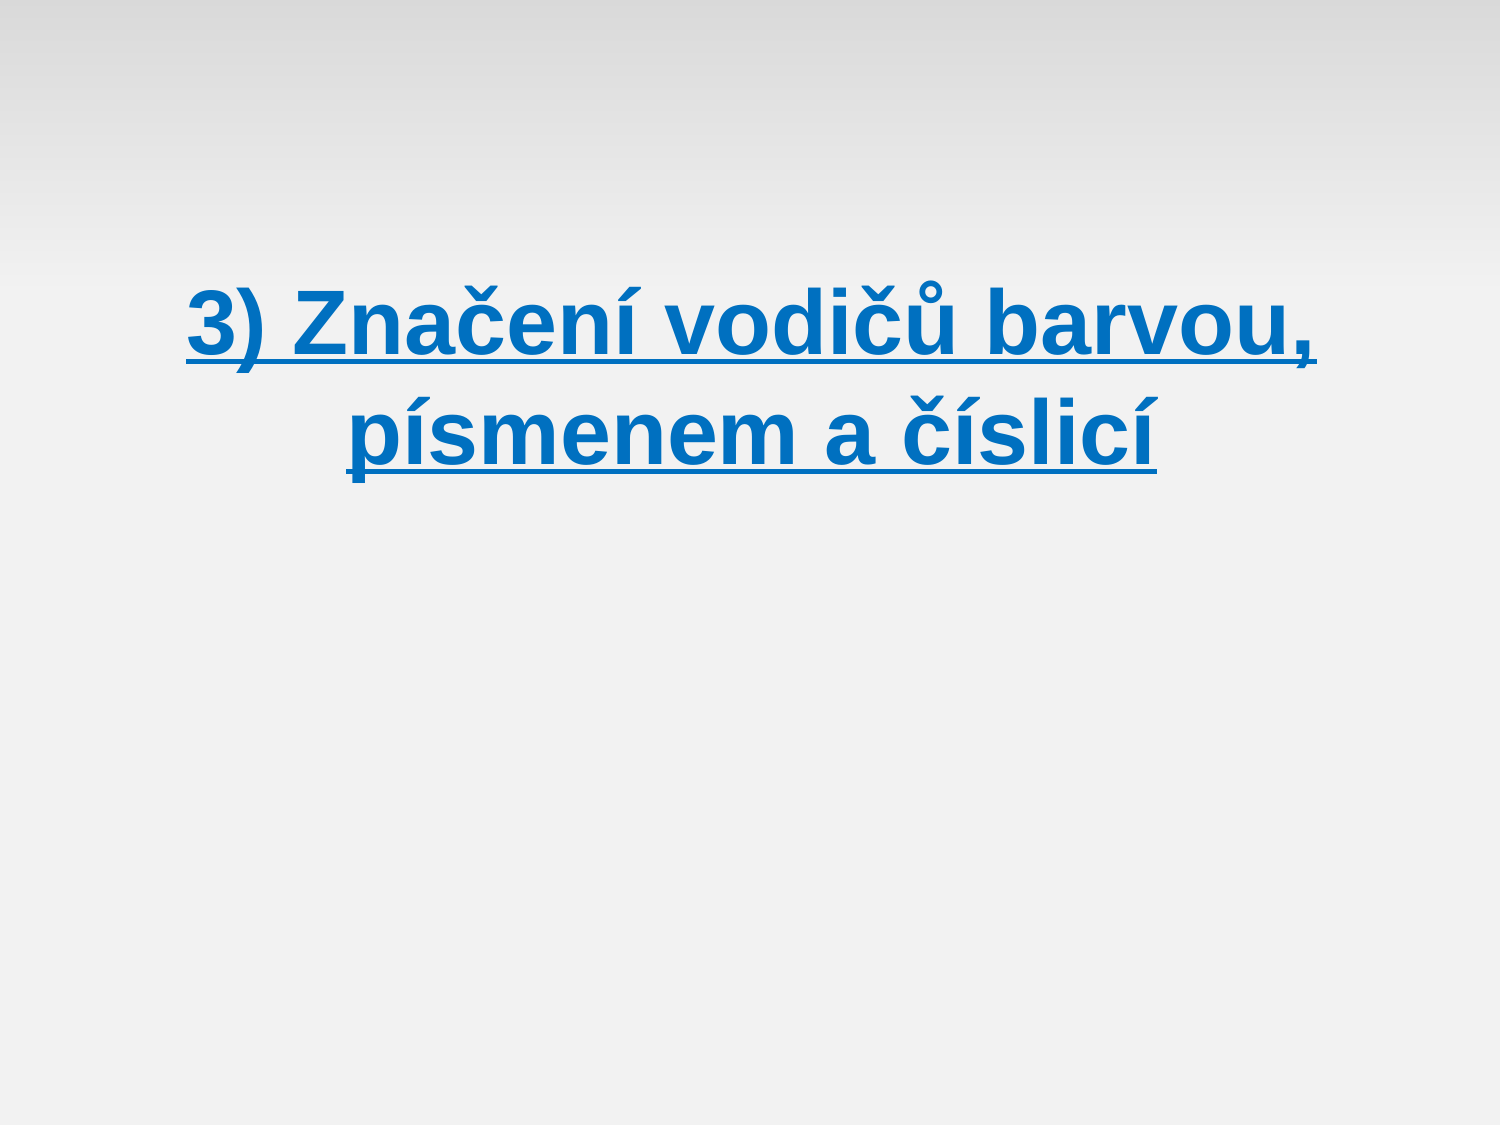

# 3) Značení vodičů barvou, písmenem a číslicí